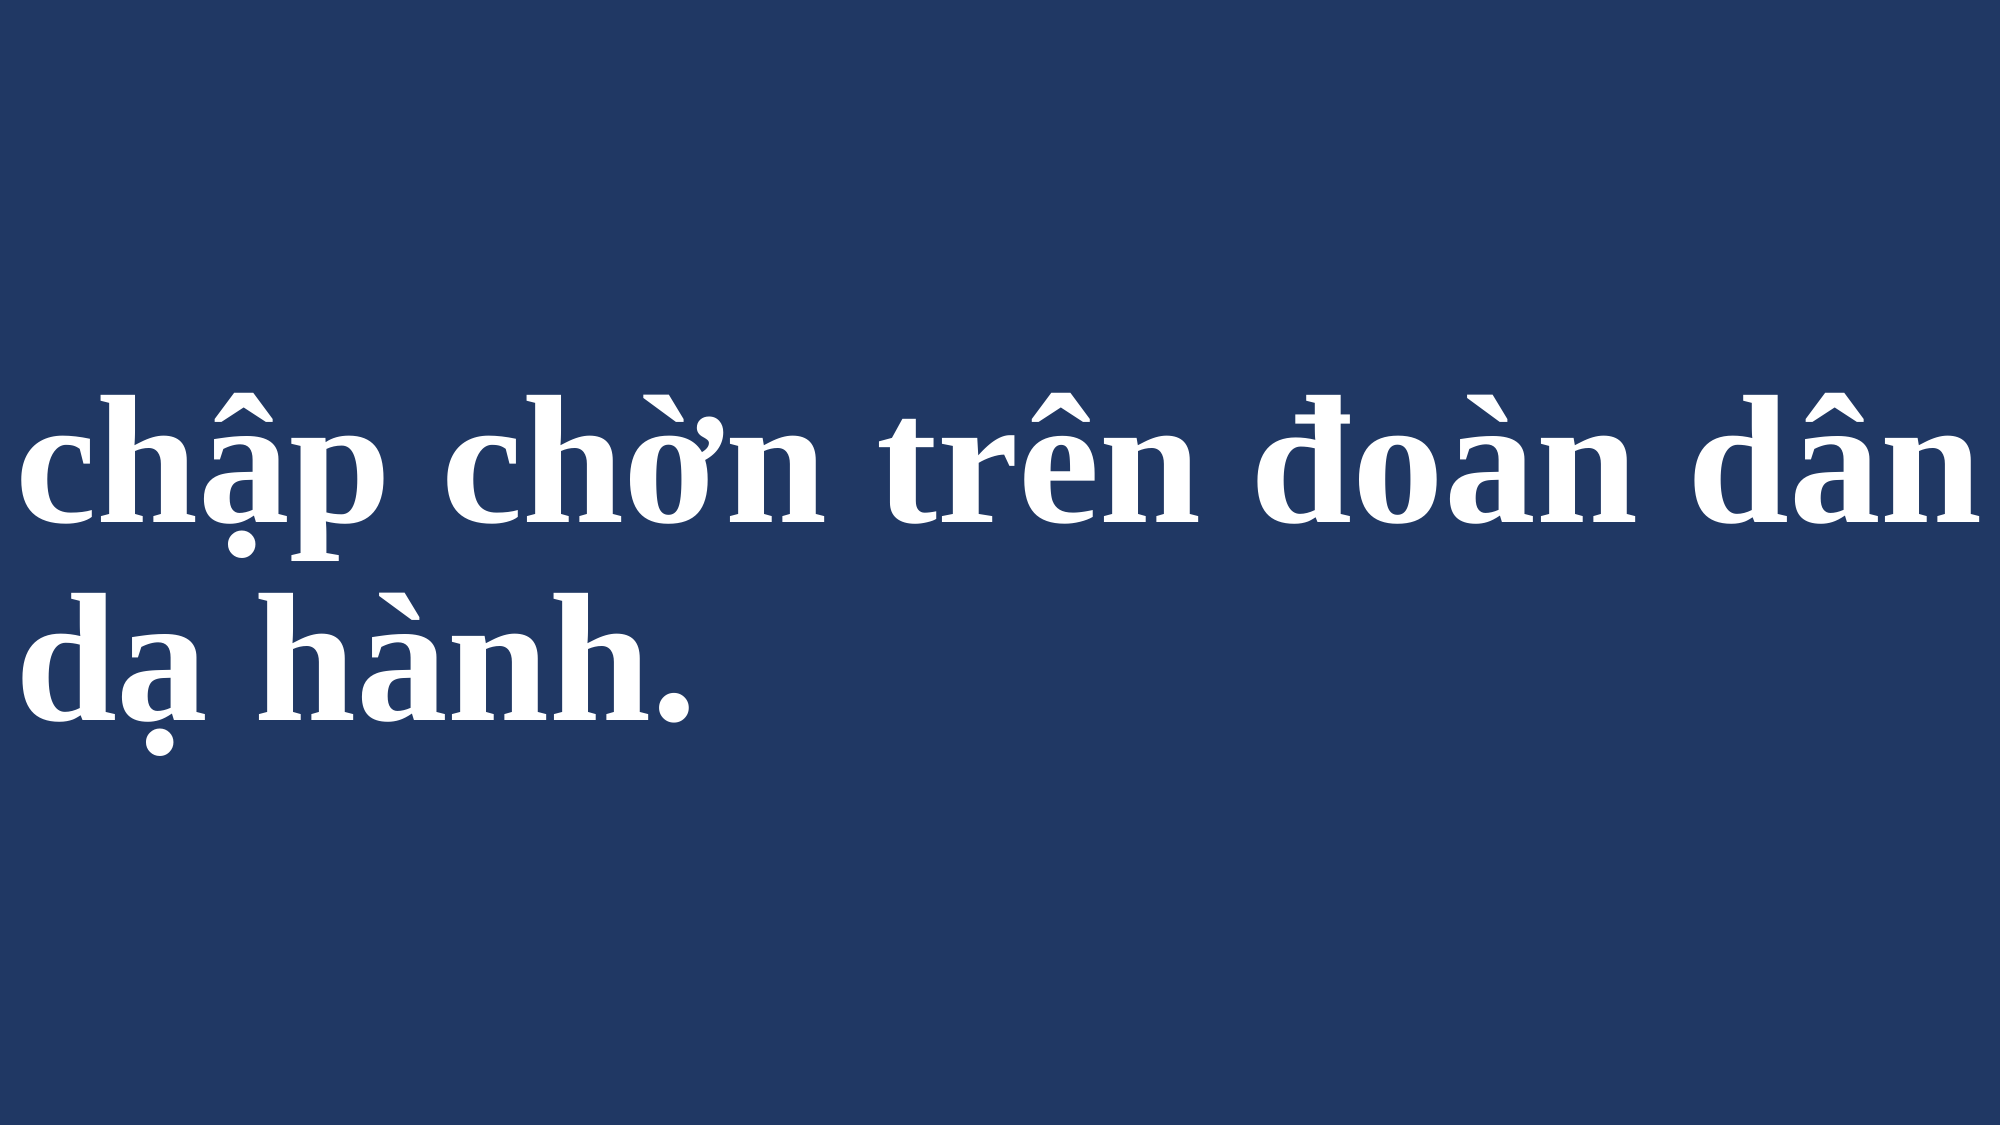

# chập chờn trên đoàn dân dạ hành.